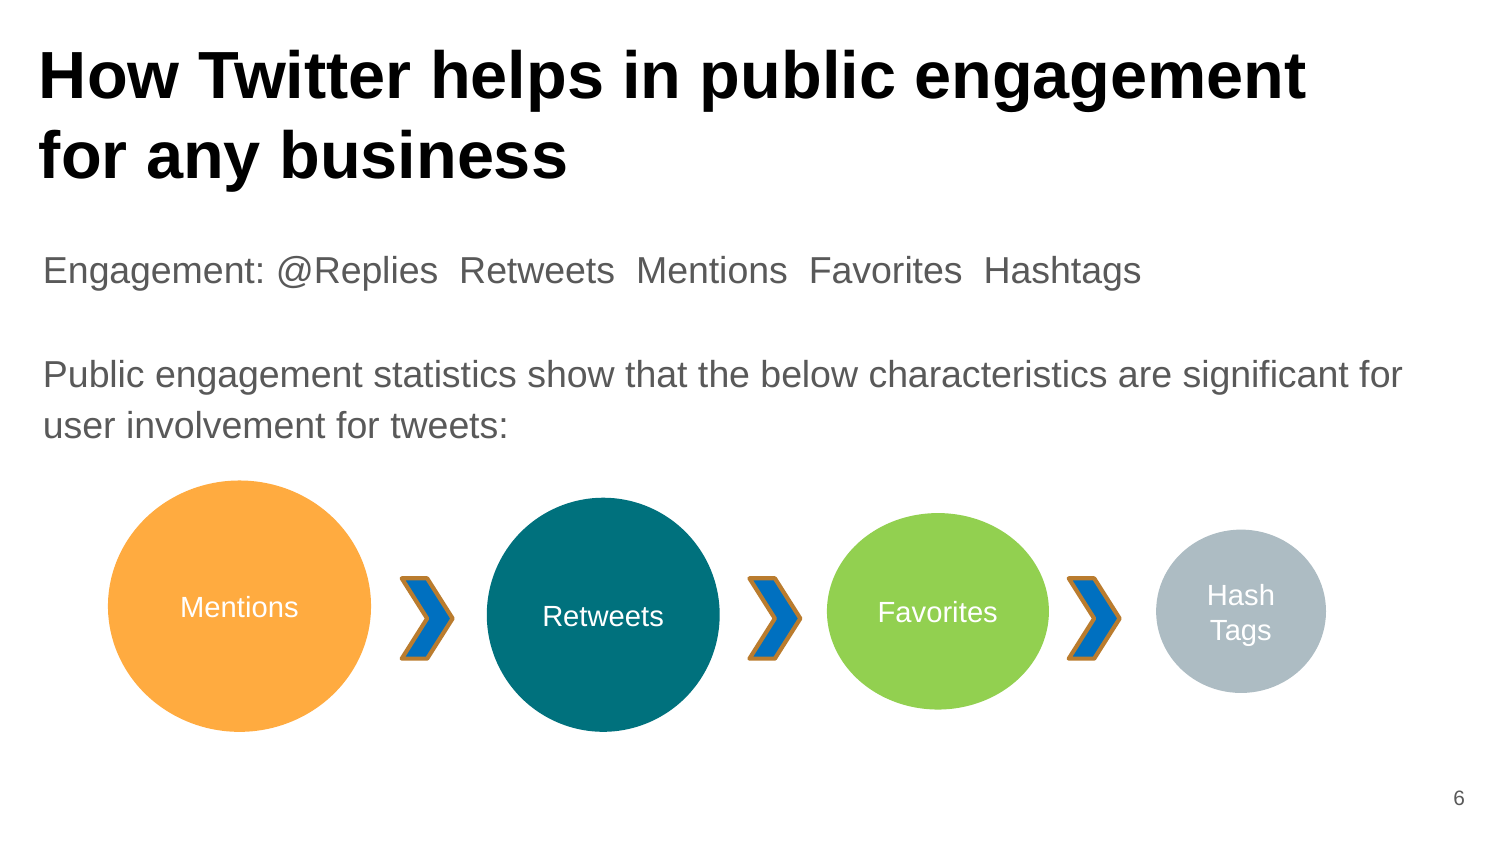

# How Twitter helps in public engagement for any business
Engagement: @Replies  Retweets  Mentions  Favorites  Hashtags

Public engagement statistics show that the below characteristics are significant for user involvement for tweets:

Mentions
Retweets
Favorites
Hash
Tags

6